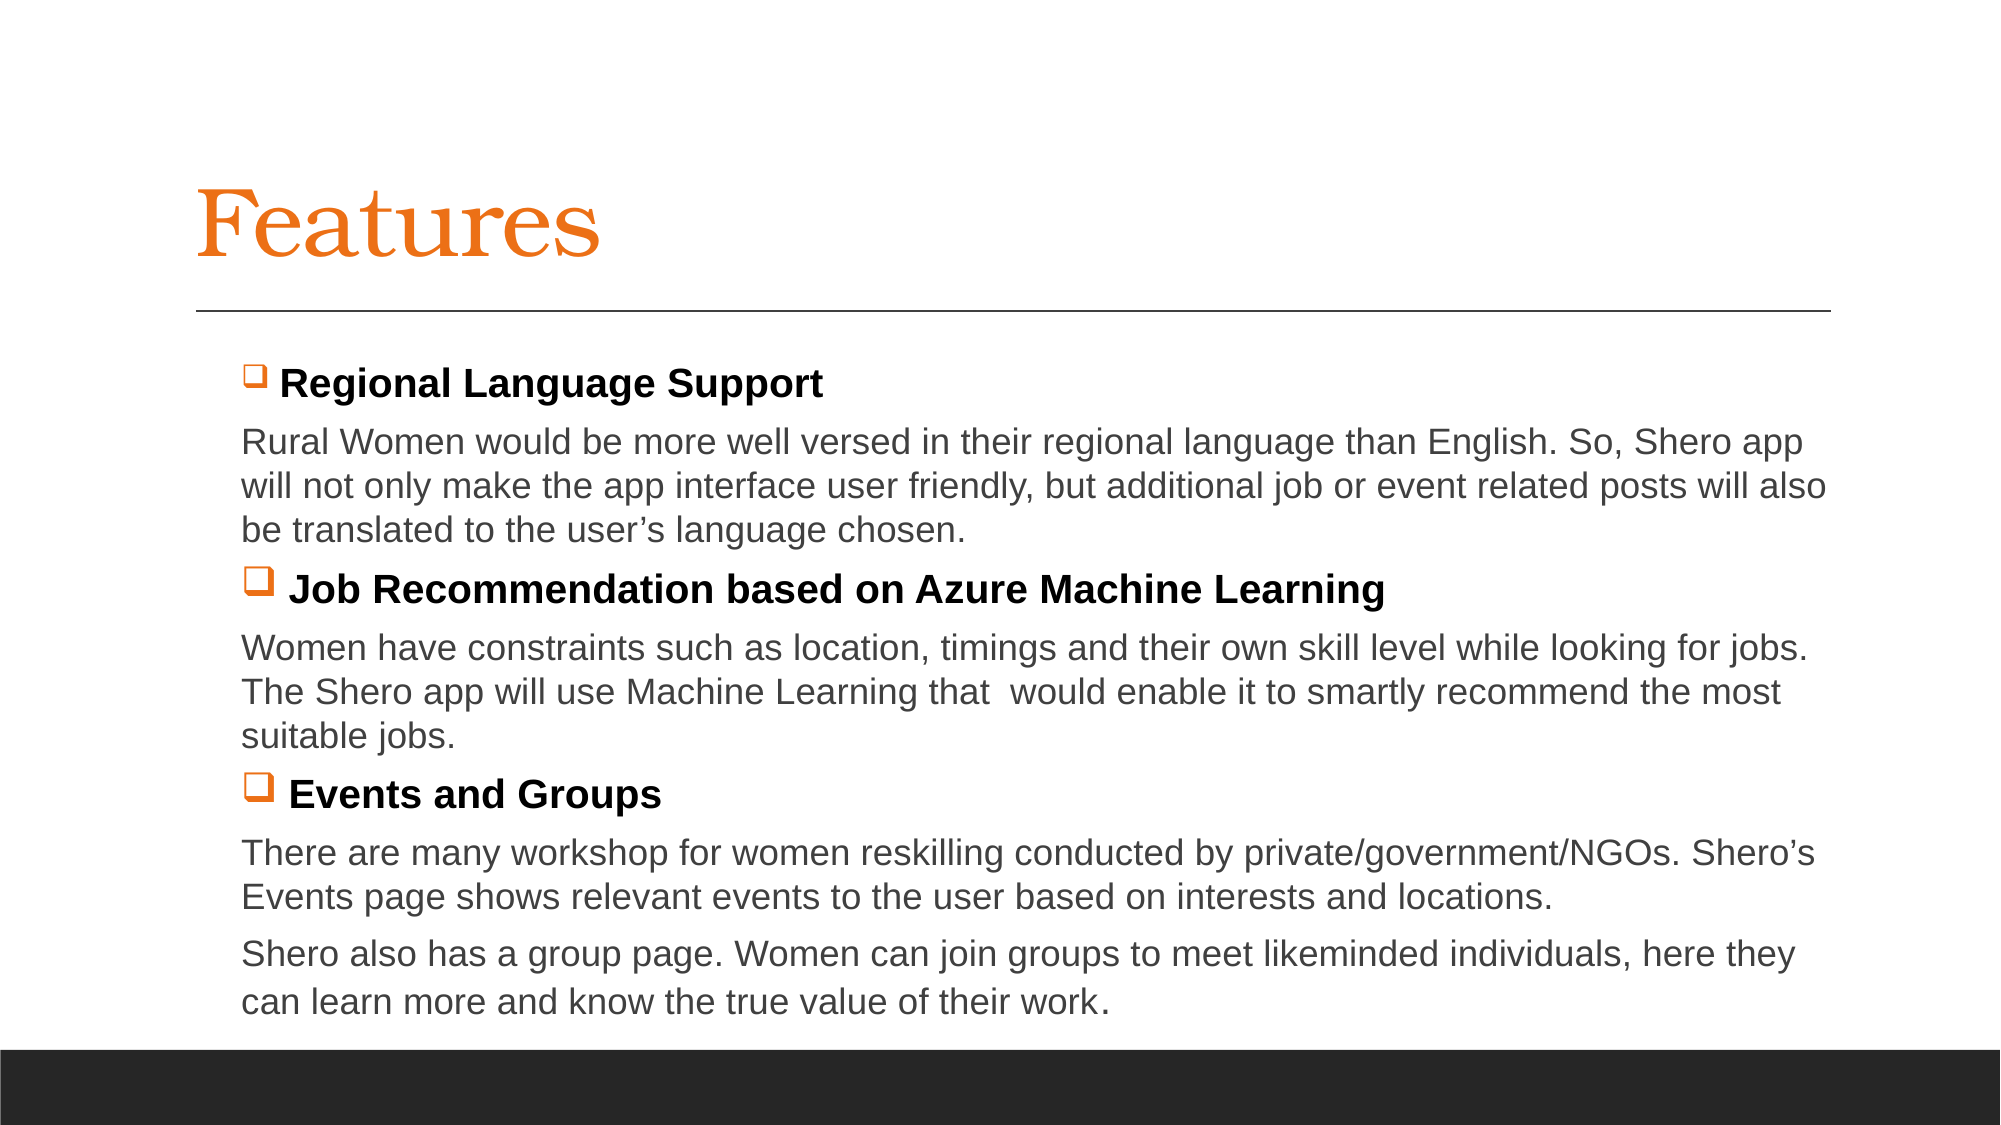

# Features
 Regional Language Support
Rural Women would be more well versed in their regional language than English. So, Shero app will not only make the app interface user friendly, but additional job or event related posts will also be translated to the user’s language chosen.
 Job Recommendation based on Azure Machine Learning
Women have constraints such as location, timings and their own skill level while looking for jobs. The Shero app will use Machine Learning that  would enable it to smartly recommend the most suitable jobs.
 Events and Groups
There are many workshop for women reskilling conducted by private/government/NGOs. Shero’s Events page shows relevant events to the user based on interests and locations.
Shero also has a group page. Women can join groups to meet likeminded individuals, here they can learn more and know the true value of their work.